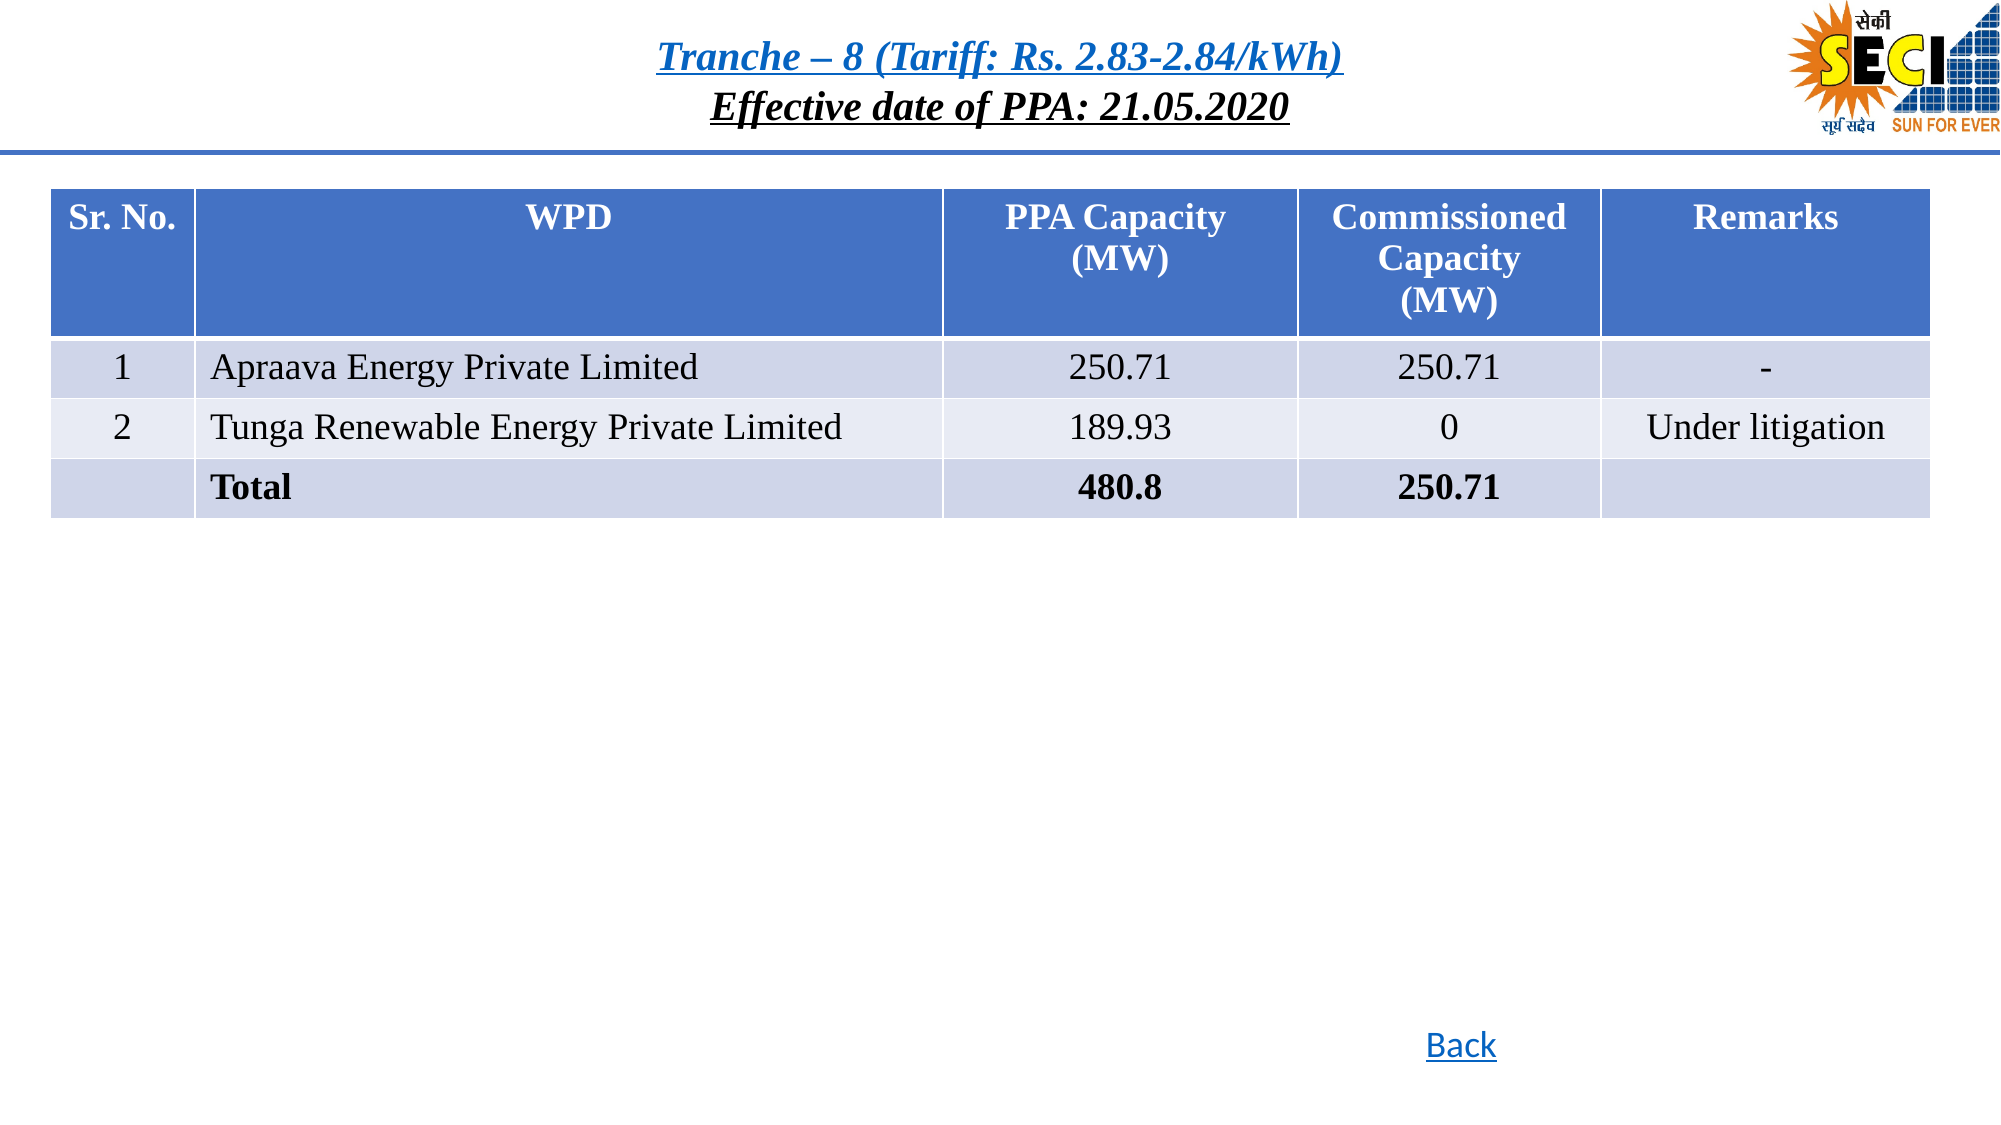

Tranche – 8 (Tariff: Rs. 2.83-2.84/kWh)
Effective date of PPA: 21.05.2020
| Sr. No. | WPD | PPA Capacity (MW) | Commissioned Capacity (MW) | Remarks |
| --- | --- | --- | --- | --- |
| 1 | Apraava Energy Private Limited | 250.71 | 250.71 | - |
| 2 | Tunga Renewable Energy Private Limited | 189.93 | 0 | Under litigation |
|  | Total | 480.8 | 250.71 |  |
Back